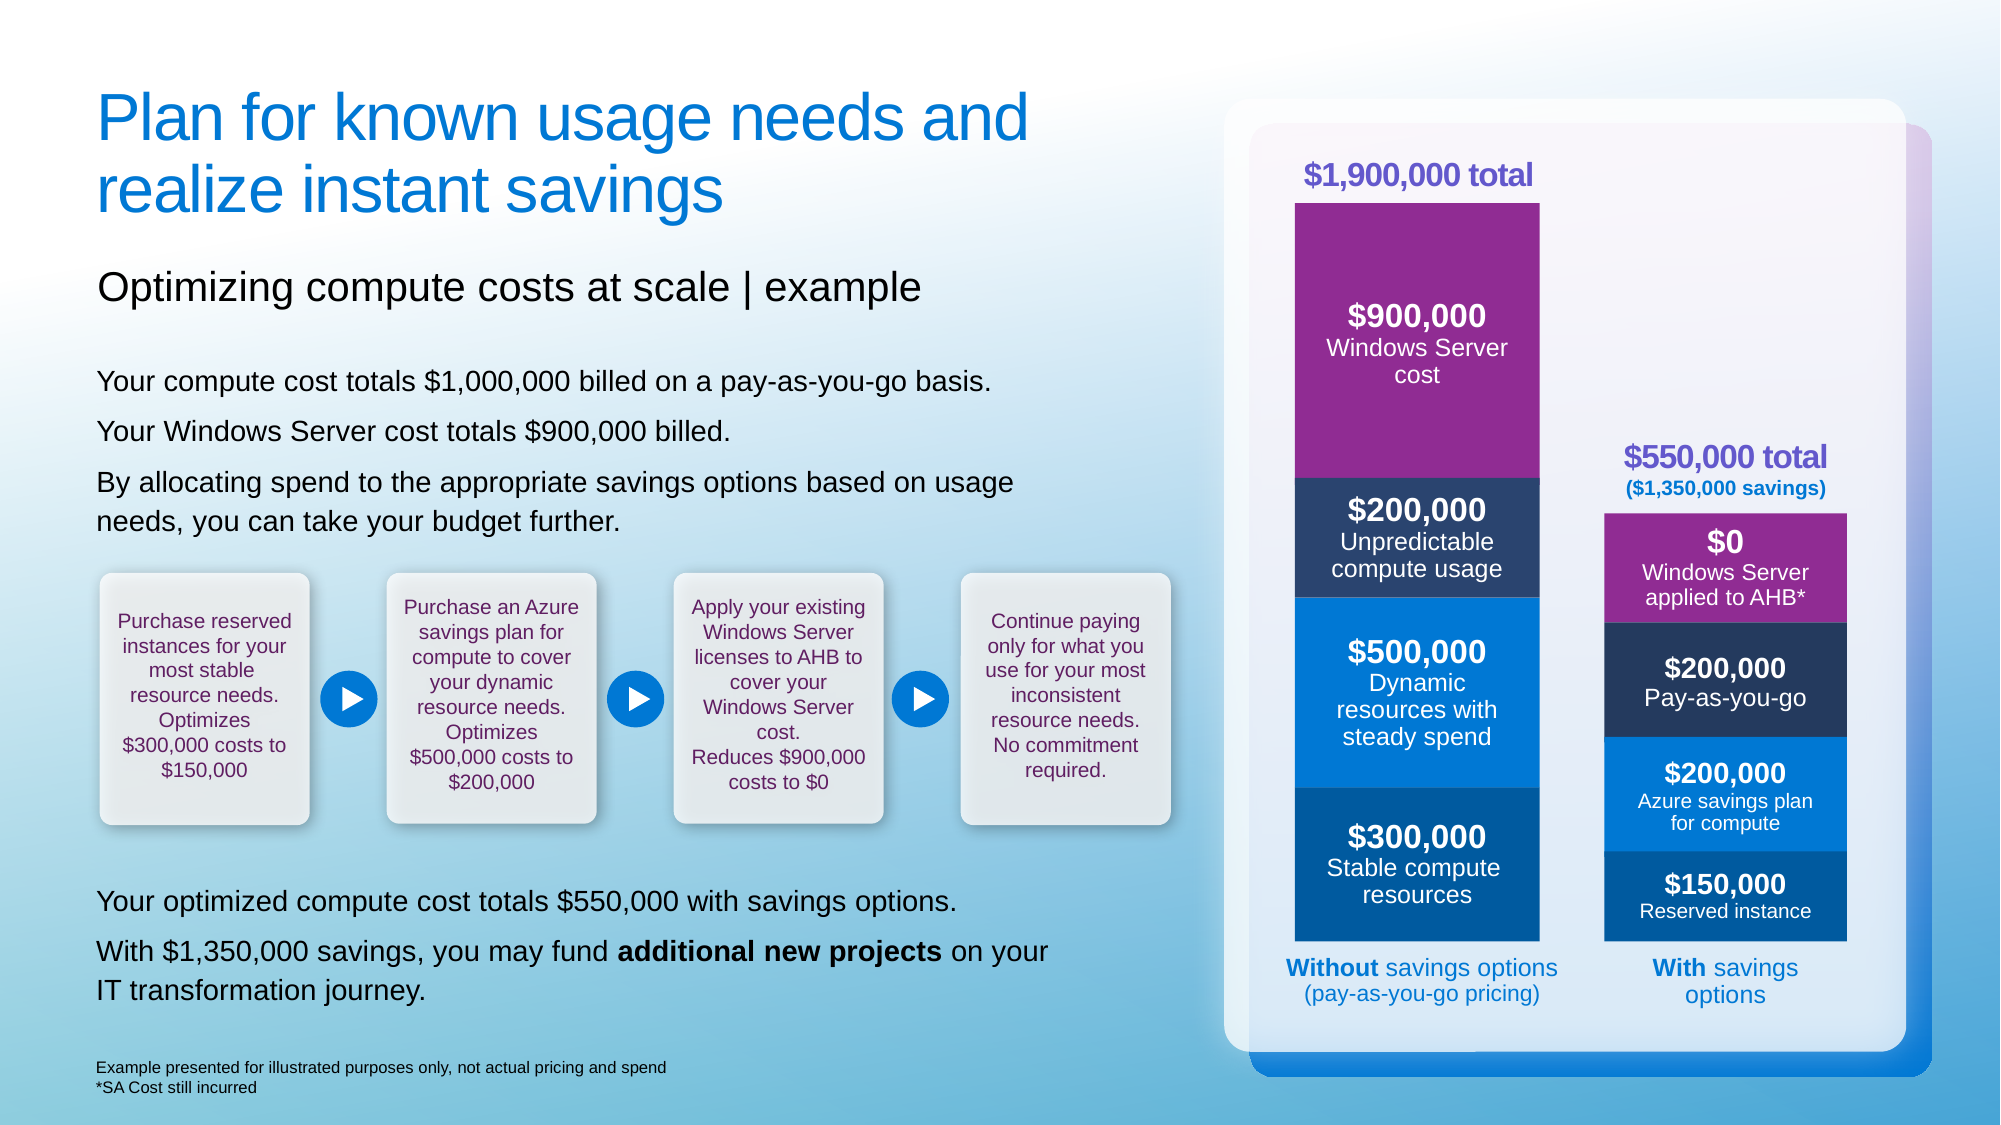

# Plan for known usage needs and realize instant savings

$1,900,000 total
$900,000
Windows Server cost
Optimizing compute costs at scale | example
Your compute cost totals $1,000,000 billed on a pay-as-you-go basis.
Your Windows Server cost totals $900,000 billed.
By allocating spend to the appropriate savings options based on usage
needs, you can take your budget further.
$550,000 total
($1,350,000 savings)
$200,000
Unpredictable compute usage
$0
Windows Server applied to AHB*
Purchase reserved instances for your most stable
resource needs.
Optimizes $300,000 costs to $150,000
Purchase an Azure savings plan for compute to cover your dynamic resource needs.
Optimizes $500,000 costs to $200,000
Apply your existing Windows Server licenses to AHB to cover your Windows Server cost.
Reduces $900,000 costs to $0
Continue paying only for what you use for your most inconsistent resource needs.
No commitment required.
$500,000
Dynamic resources with steady spend
$200,000
Pay-as-you-go

$200,000
Azure savings plan for compute
$300,000
Stable compute
resources
$150,000
Reserved instance
Your optimized compute cost totals $550,000 with savings options.
With $1,350,000 savings, you may fund additional new projects on your IT transformation journey.
Without savings options
(pay-as-you-go pricing)
With savings options
Example presented for illustrated purposes only, not actual pricing and spend
*SA Cost still incurred